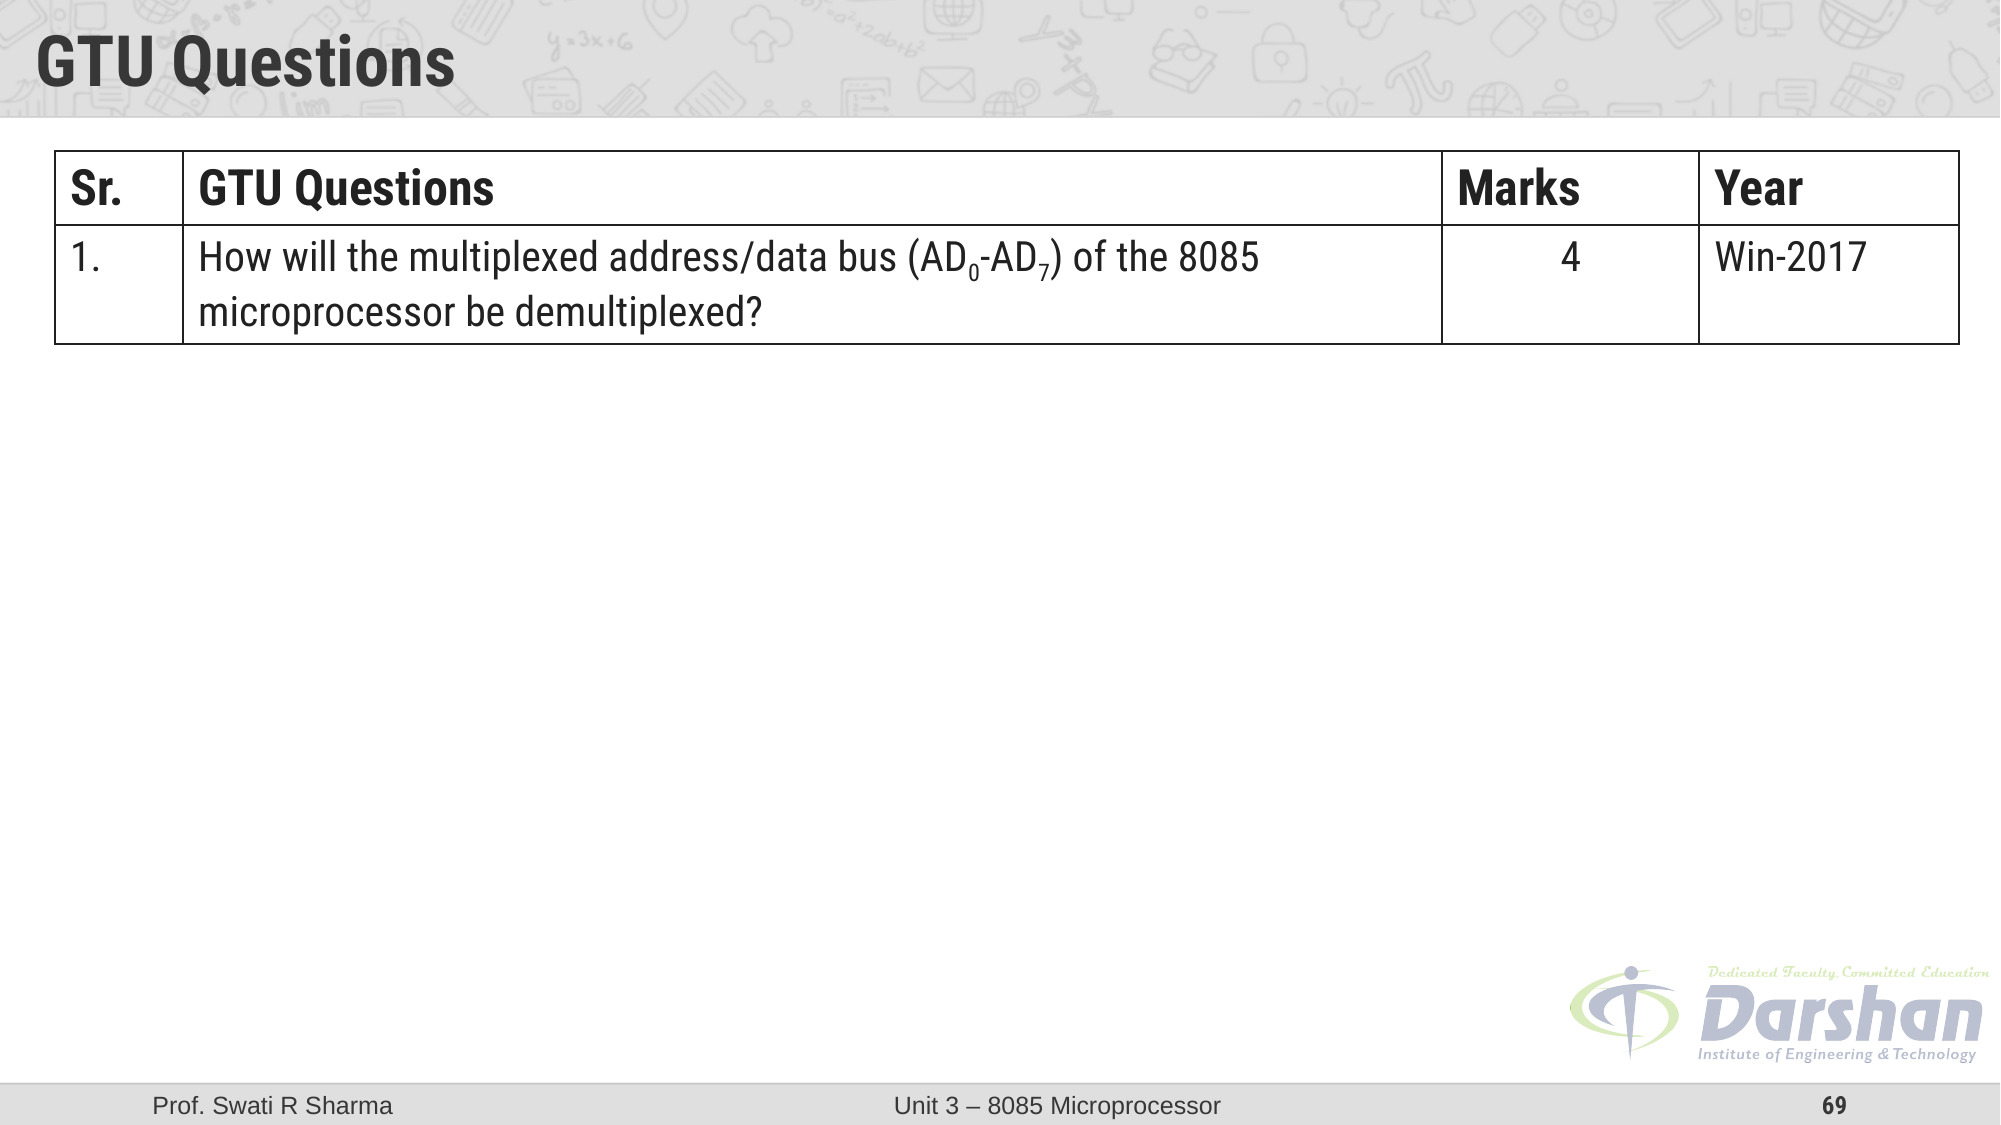

# GTU Questions
| Sr. | GTU Questions | Marks | Year |
| --- | --- | --- | --- |
| 1. | How will the multiplexed address/data bus (AD0-AD7) of the 8085 microprocessor be demultiplexed? | 4 | Win-2017 |